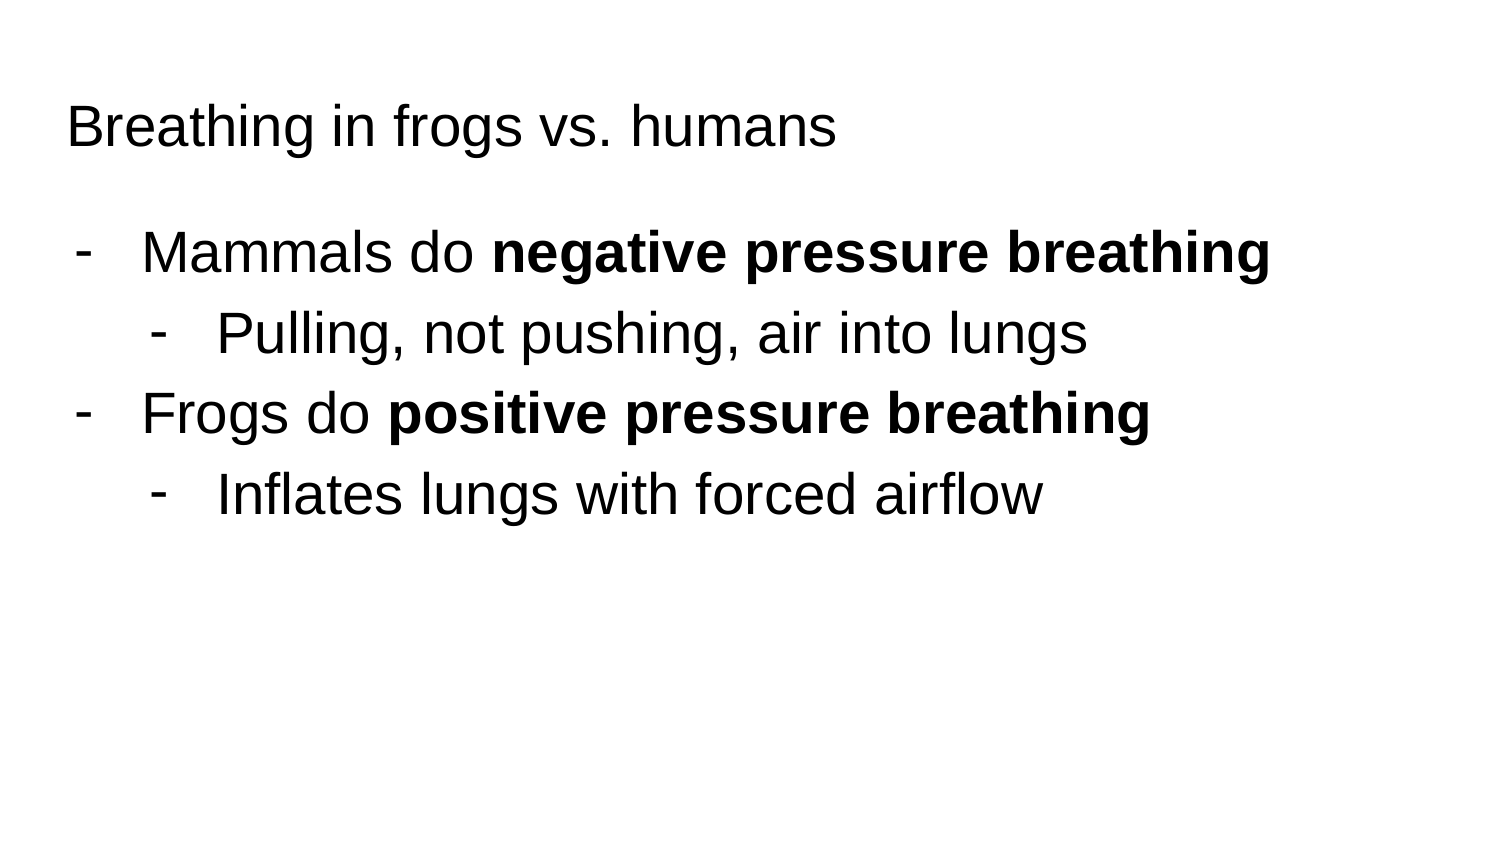

# Breathing in frogs vs. humans
Mammals do negative pressure breathing
Pulling, not pushing, air into lungs
Frogs do positive pressure breathing
Inflates lungs with forced airflow